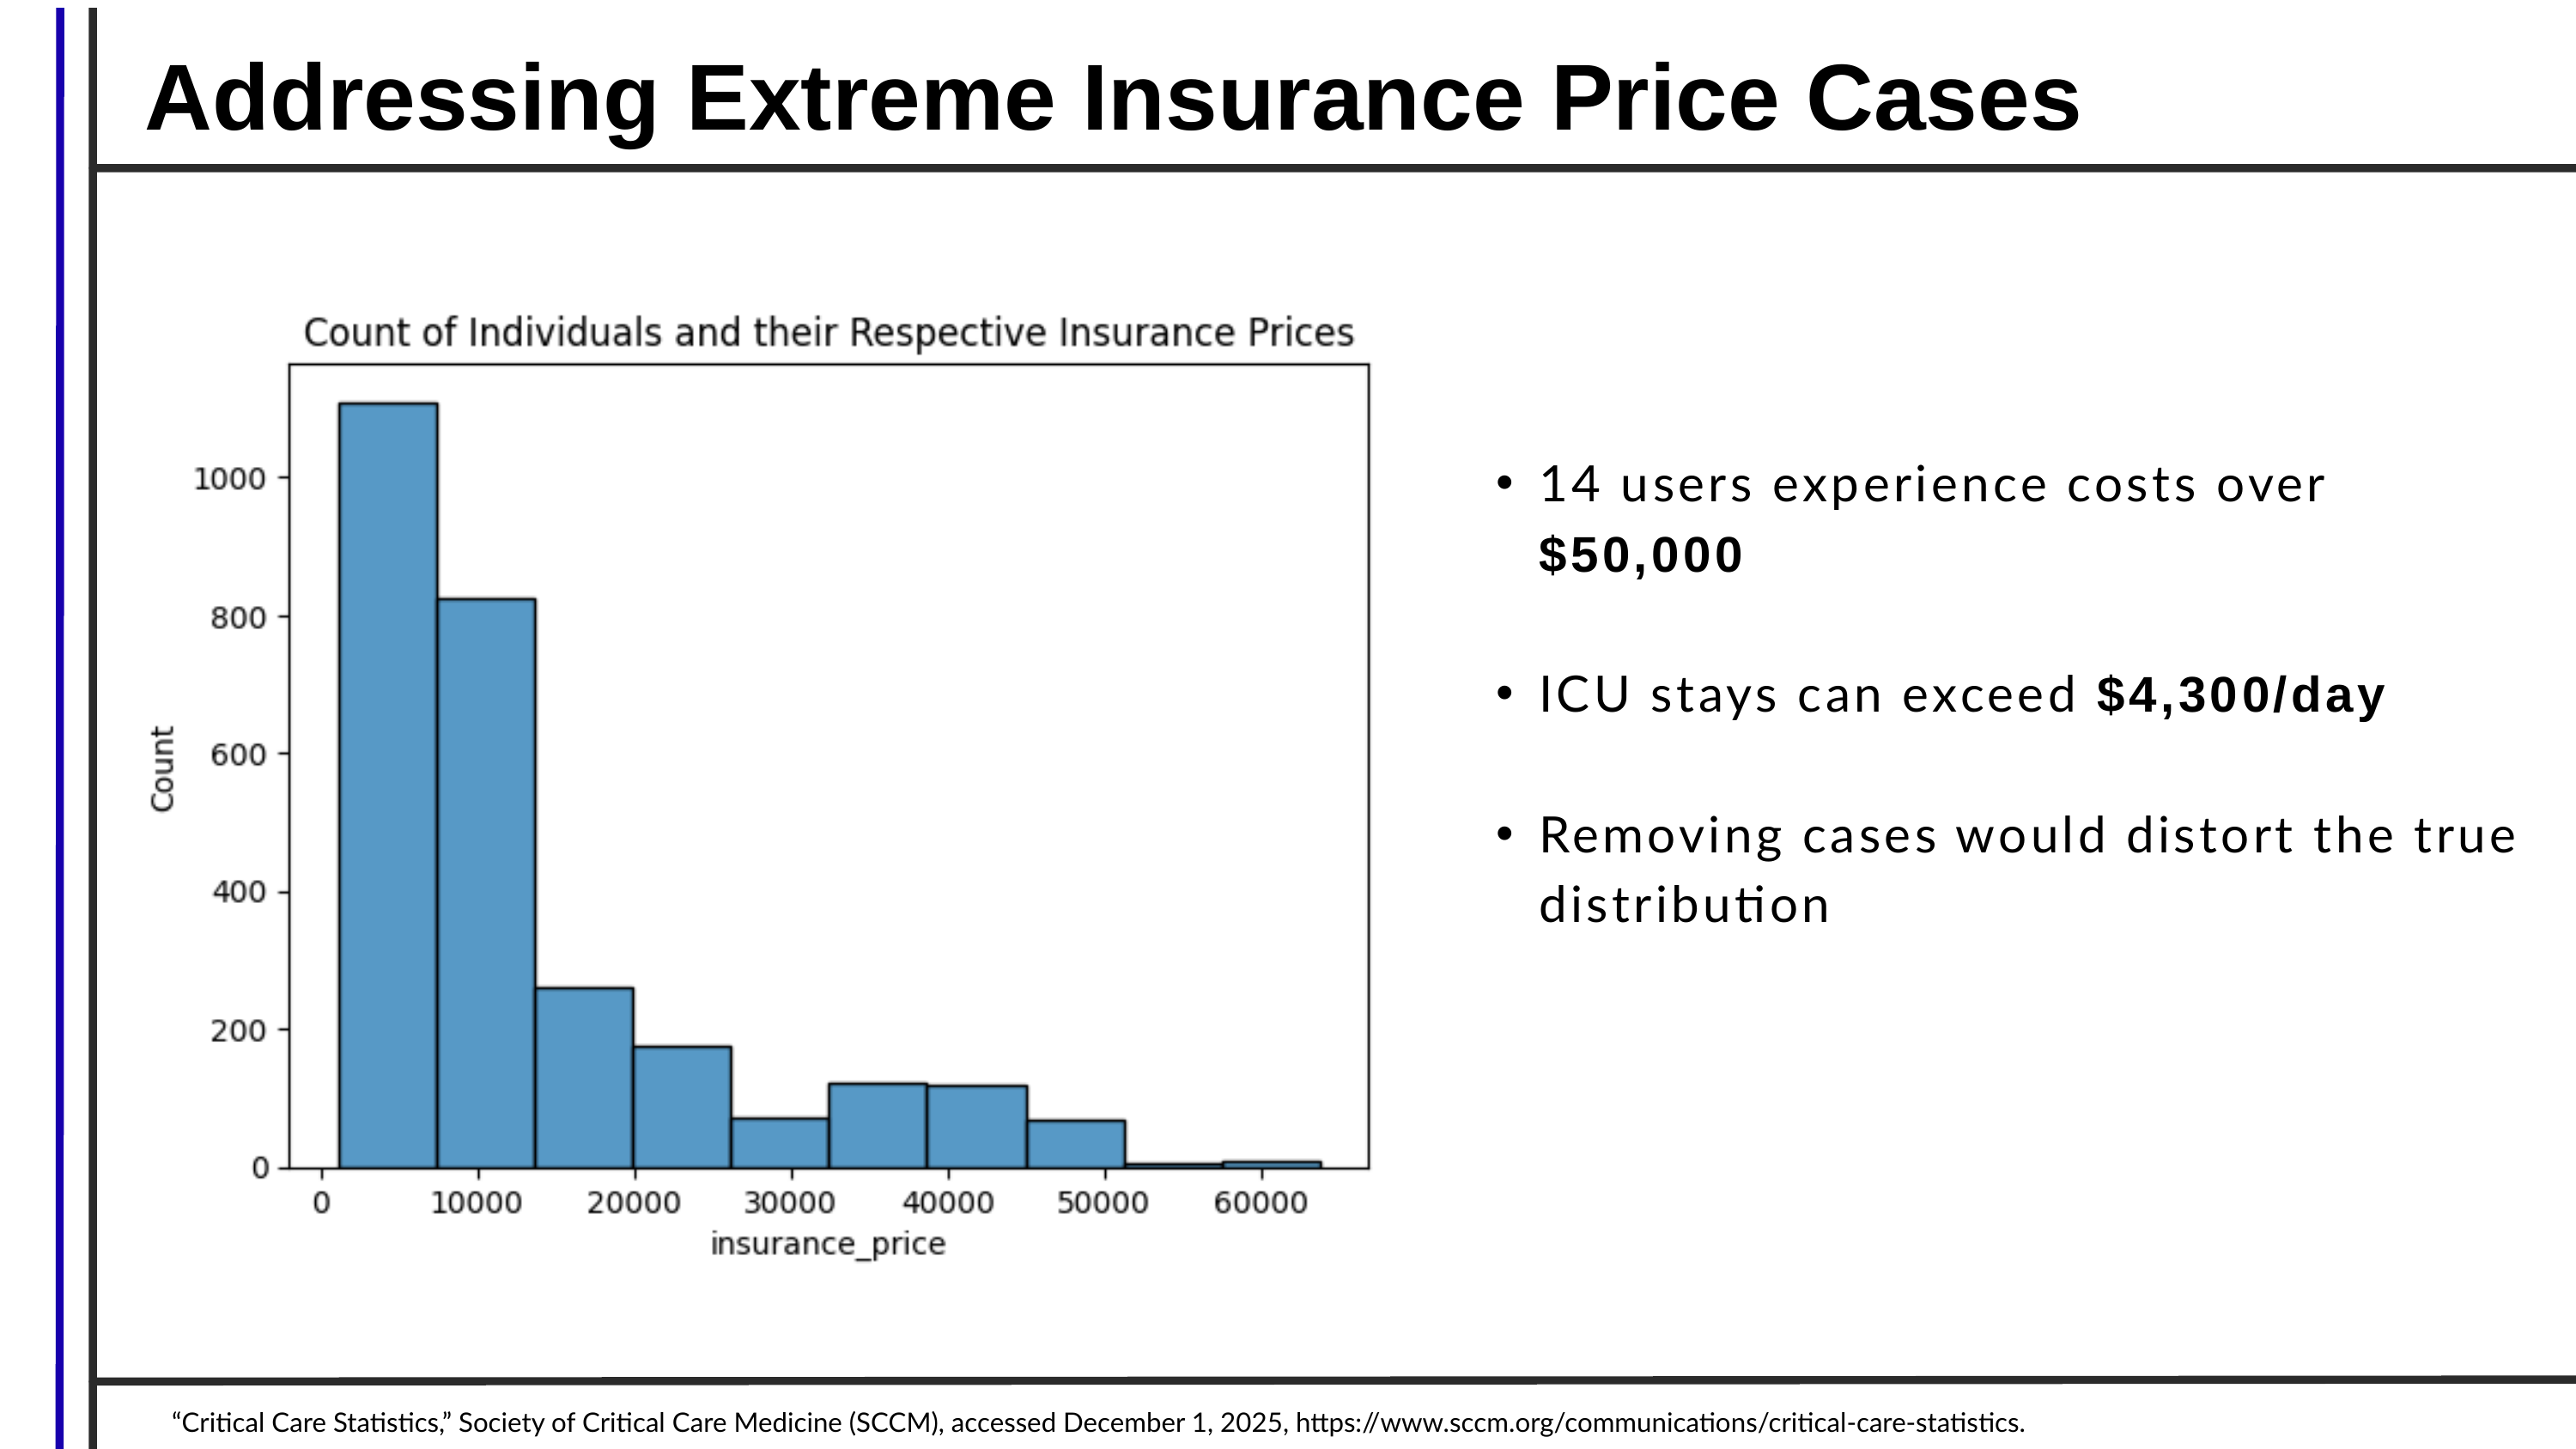

Addressing Extreme Insurance Price Cases

14 users experience costs over $50,000

ICU stays can exceed $4,300/day

Removing cases would distort the true distribution

 “Critical Care Statistics,” Society of Critical Care Medicine (SCCM), accessed December 1, 2025, https://www.sccm.org/communications/critical-care-statistics.